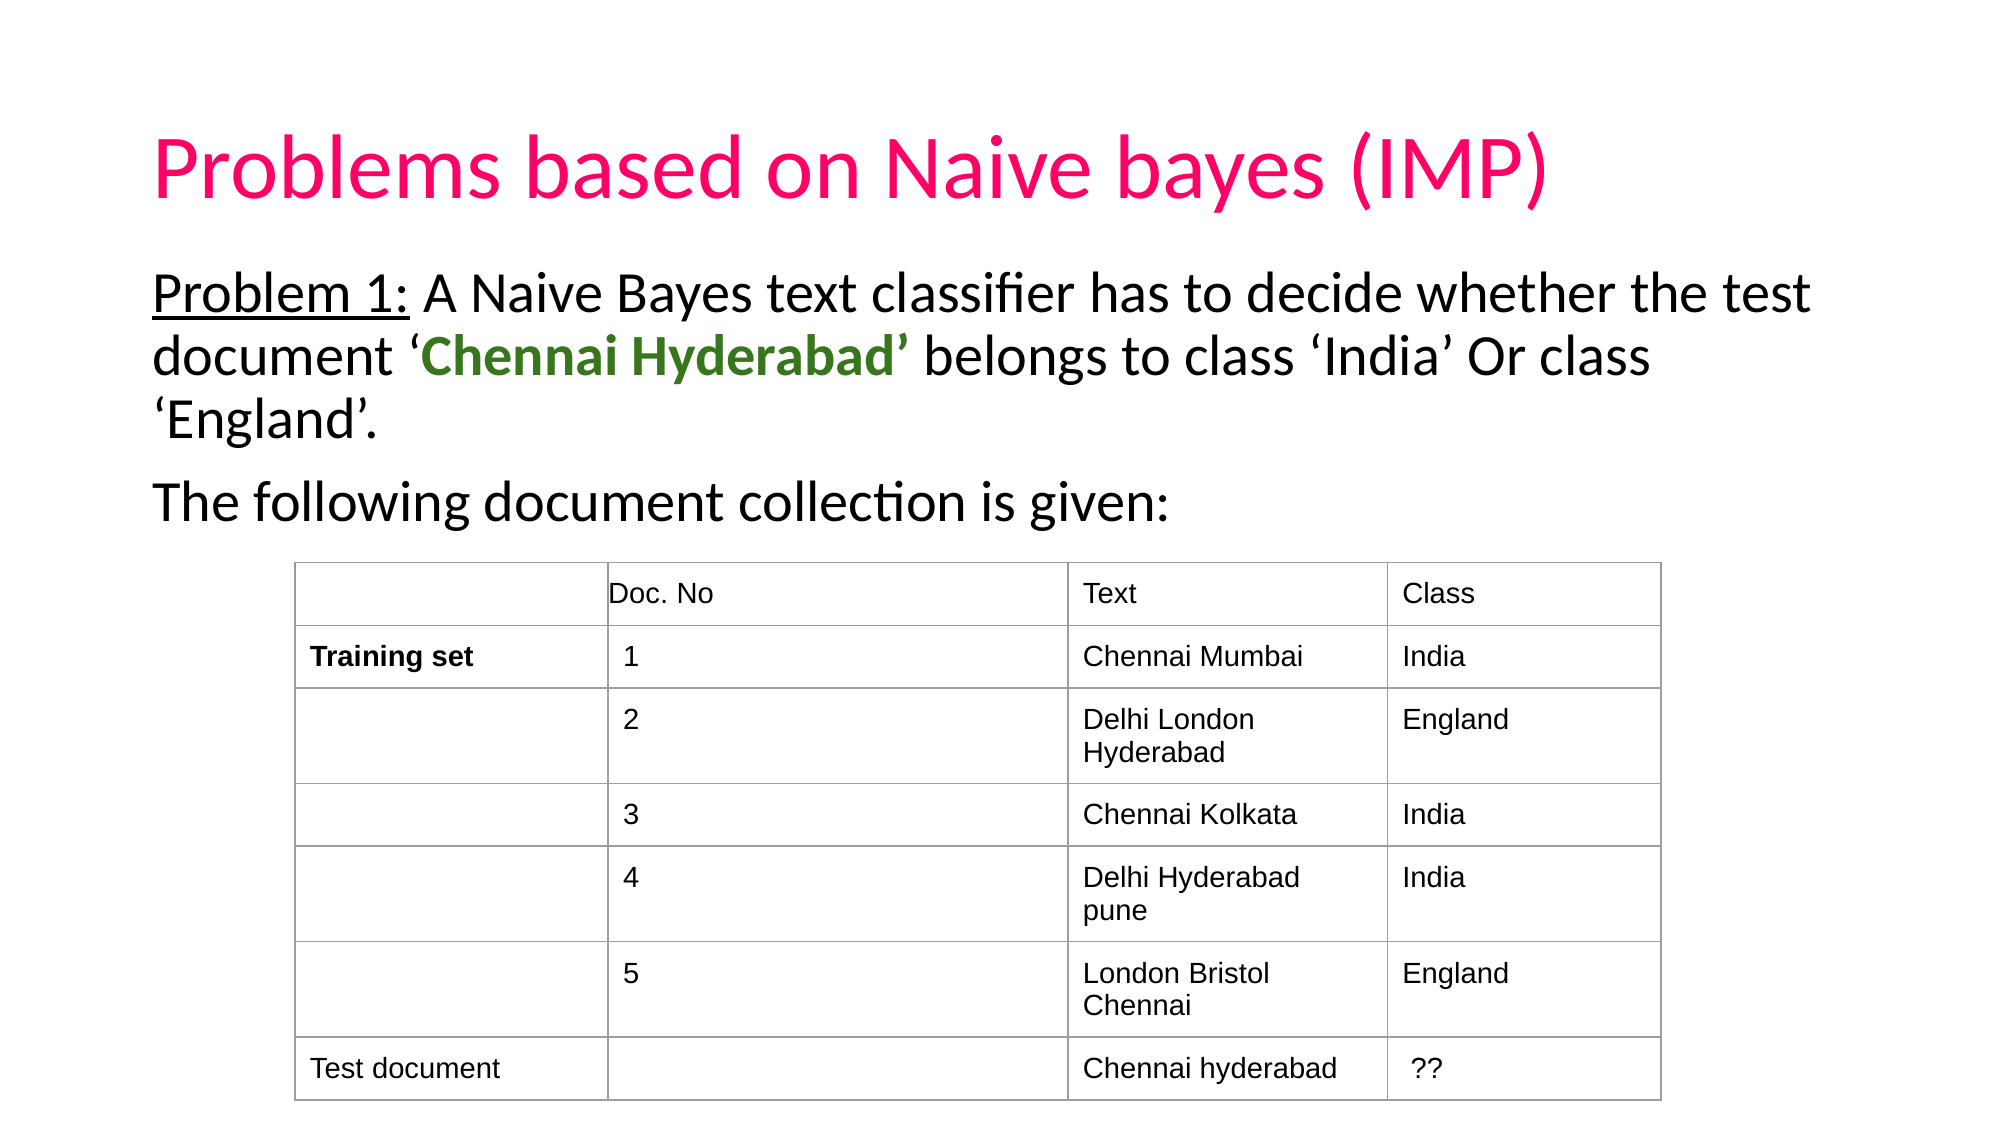

# Problems based on Naive bayes (IMP)
Problem 1: A Naive Bayes text classifier has to decide whether the test document ‘Chennai Hyderabad’ belongs to class ‘India’ Or class ‘England’.
The following document collection is given:

|  | Doc. No | Text | Class |
| --- | --- | --- | --- |
| Training set | 1 | Chennai Mumbai | India |
|  | 2 | Delhi London Hyderabad | England |
|  | 3 | Chennai Kolkata | India |
|  | 4 | Delhi Hyderabad pune | India |
|  | 5 | London Bristol Chennai | England |
| Test document |  | Chennai hyderabad | ?? |